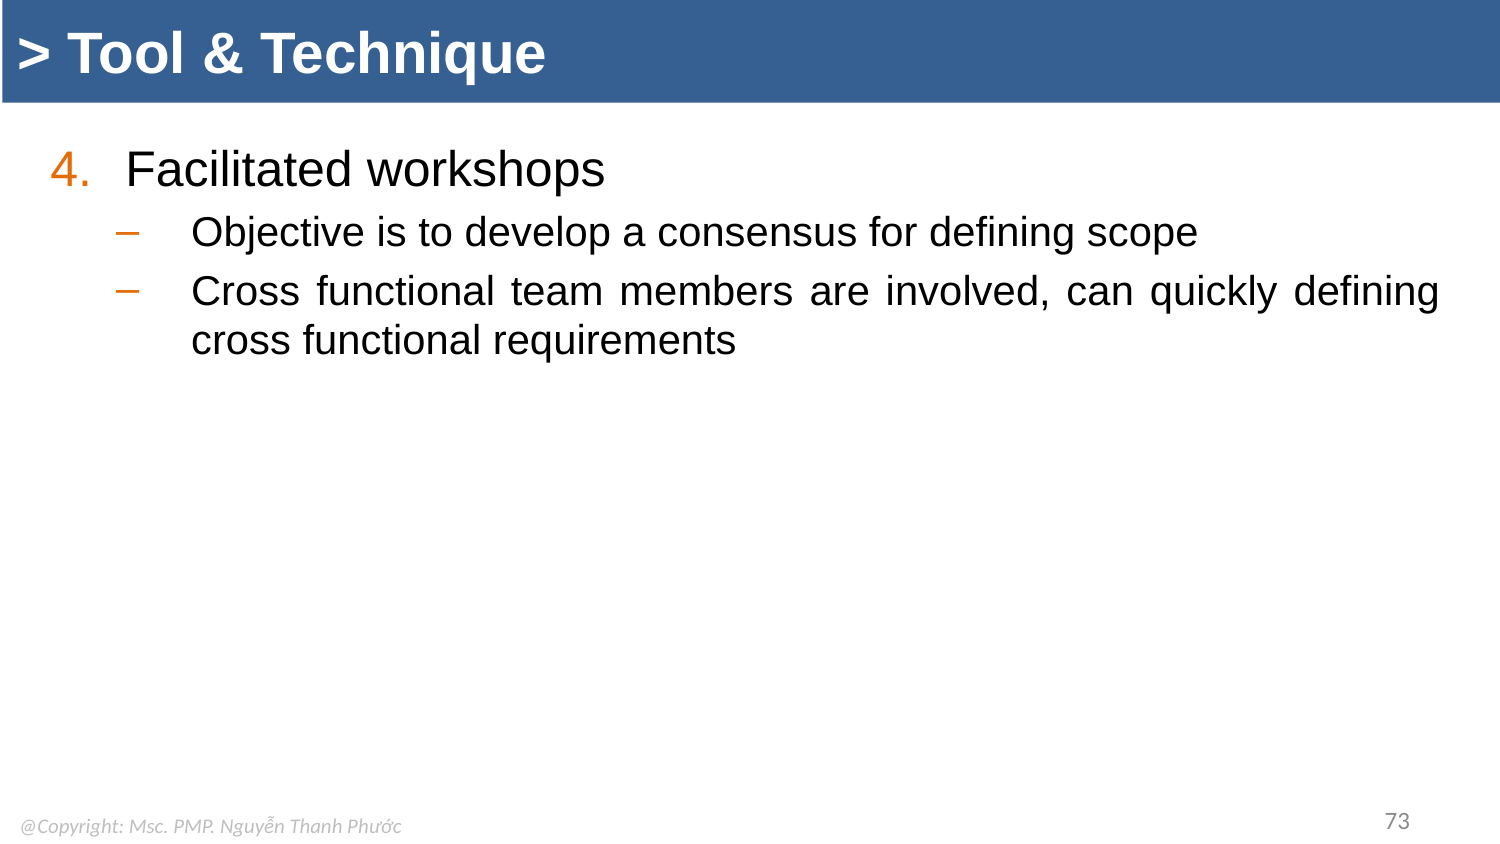

# > Tool & Technique
Facilitated workshops
Objective is to develop a consensus for defining scope
Cross functional team members are involved, can quickly defining cross functional requirements

73